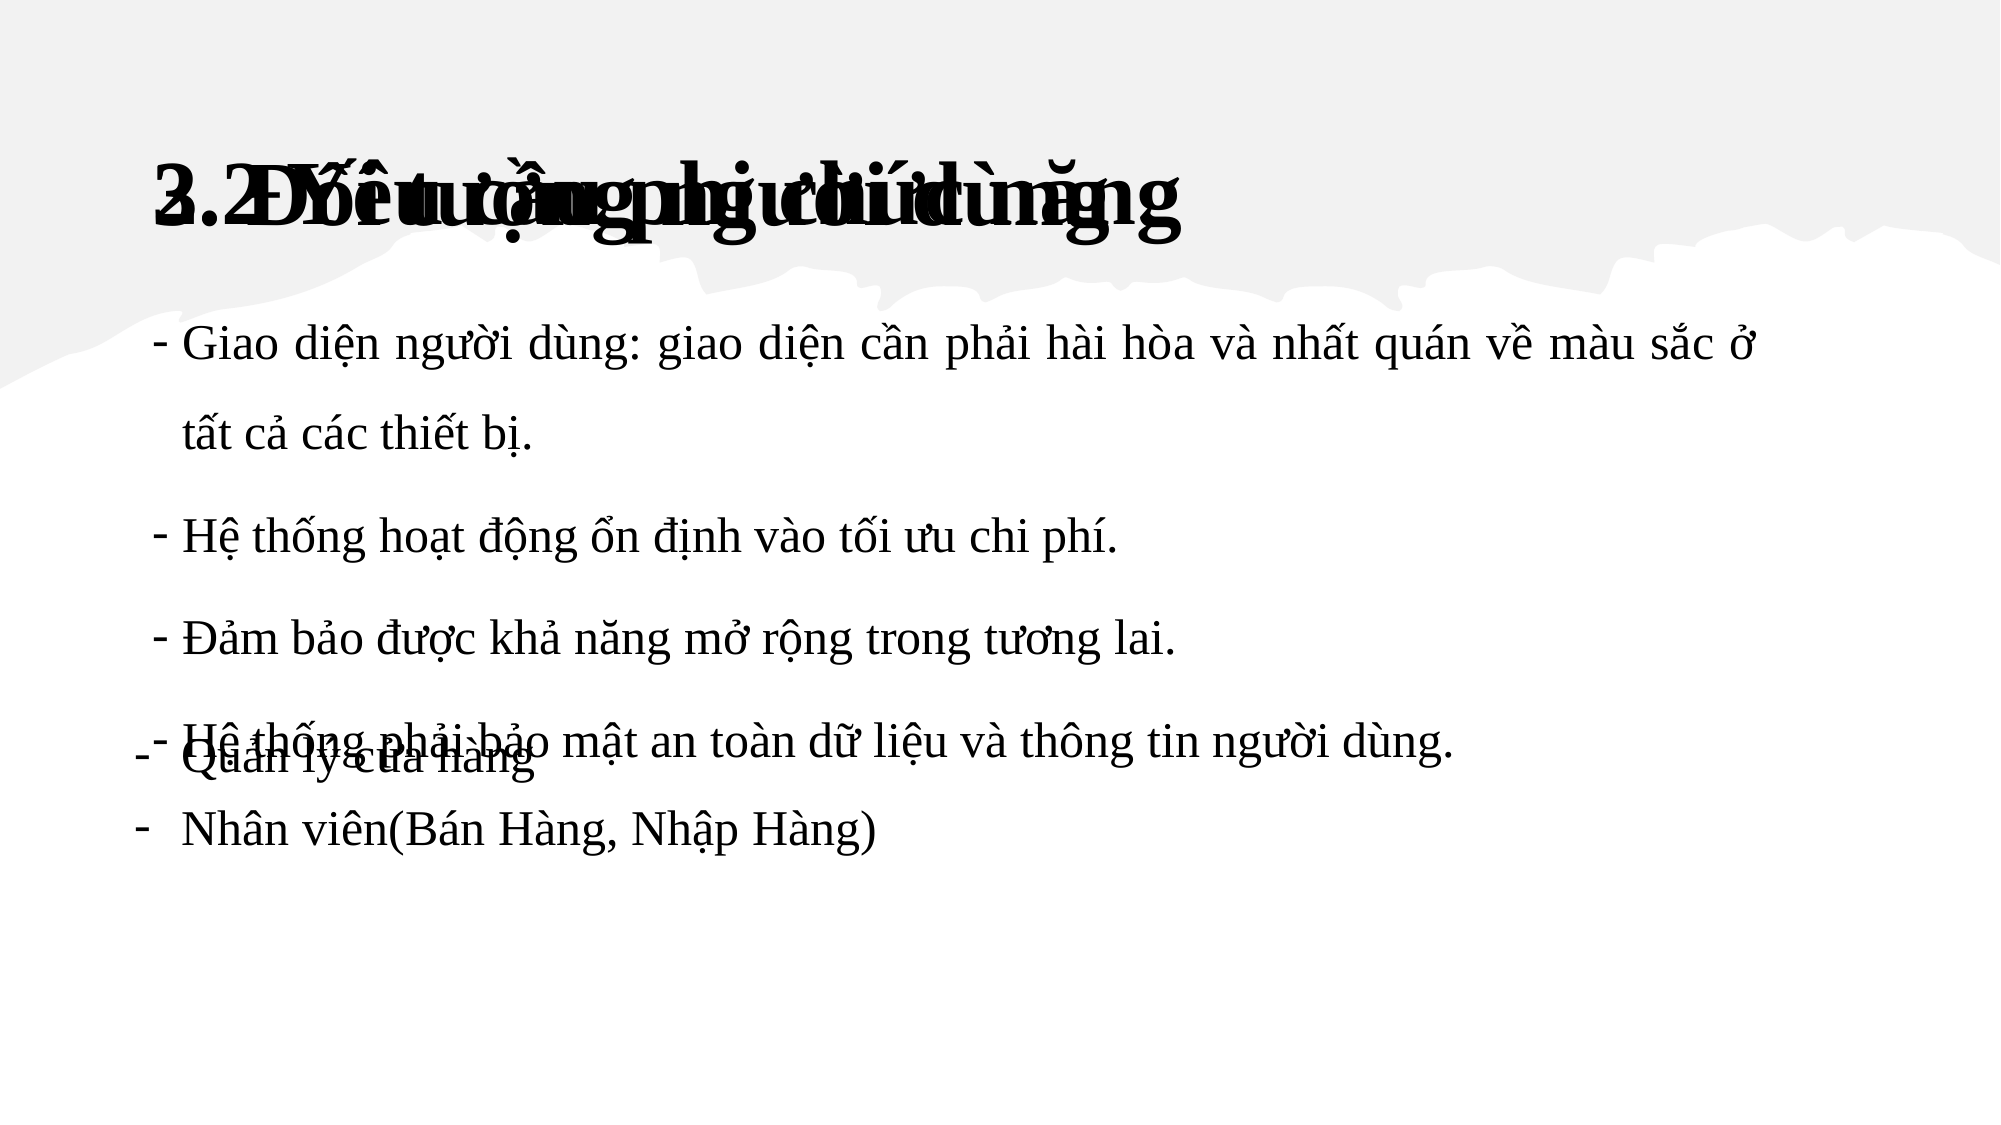

# 2.2 Yêu cầu phi chức năng
3. Đối tượng người dùng
Giao diện người dùng: giao diện cần phải hài hòa và nhất quán về màu sắc ở tất cả các thiết bị.
Hệ thống hoạt động ổn định vào tối ưu chi phí.
Đảm bảo được khả năng mở rộng trong tương lai.
Hệ thống phải bảo mật an toàn dữ liệu và thông tin người dùng.

Quản lý cửa hàng
Nhân viên(Bán Hàng, Nhập Hàng)